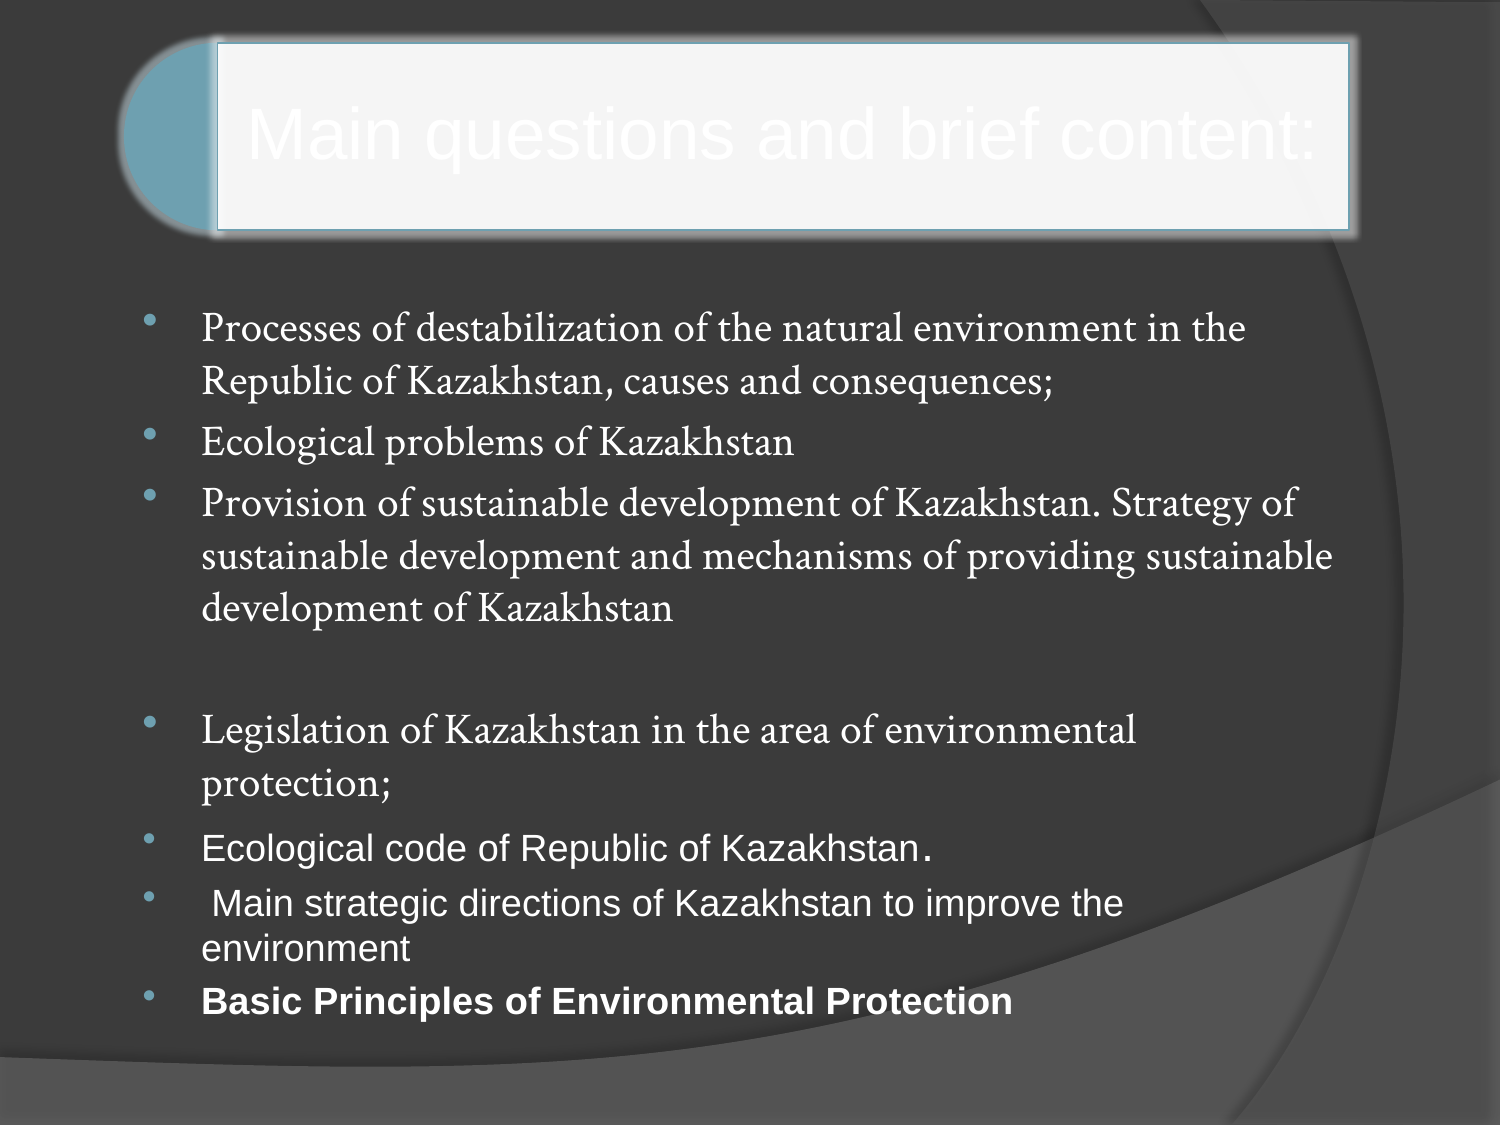

Main questions and brief content:
Processes of destabilization of the natural environment in the Republic of Kazakhstan, causes and consequences;
Ecological problems of Kazakhstan
Provision of sustainable development of Kazakhstan. Strategy of sustainable development and mechanisms of providing sustainable development of Kazakhstan

Legislation of Kazakhstan in the area of environmental protection;
Ecological code of Republic of Kazakhstan.
 Main strategic directions of Kazakhstan to improve the environment
Basic Principles of Environmental Protection